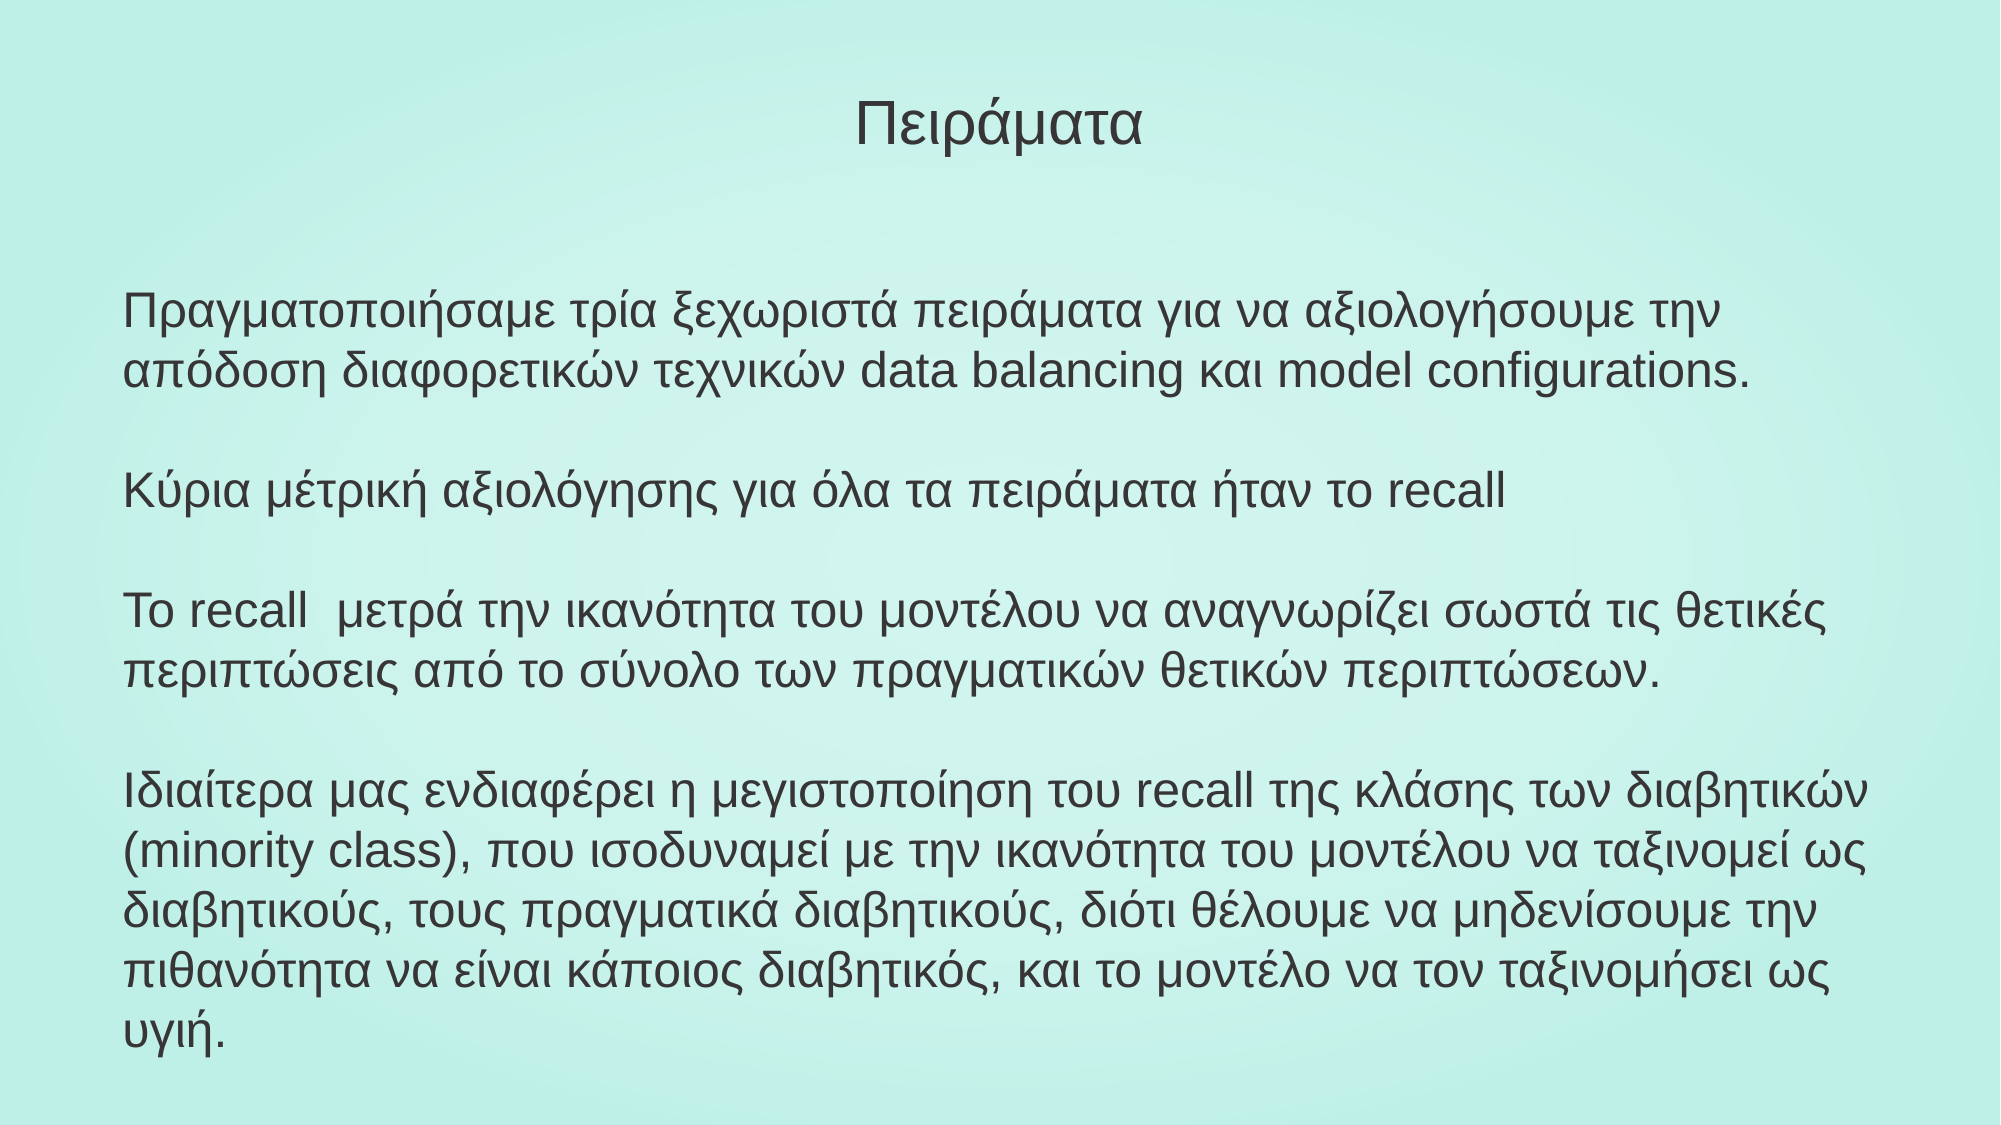

# Πειράματα
Πραγματοποιήσαμε τρία ξεχωριστά πειράματα για να αξιολογήσουμε την απόδοση διαφορετικών τεχνικών data balancing και model configurations.

Κύρια μέτρική αξιολόγησης για όλα τα πειράματα ήταν το recall

Το recall  μετρά την ικανότητα του μοντέλου να αναγνωρίζει σωστά τις θετικές περιπτώσεις από το σύνολο των πραγματικών θετικών περιπτώσεων.

Ιδιαίτερα μας ενδιαφέρει η μεγιστοποίηση του recall της κλάσης των διαβητικών (minority class), που ισοδυναμεί με την ικανότητα του μοντέλου να ταξινομεί ως διαβητικούς, τους πραγματικά διαβητικούς, διότι θέλουμε να μηδενίσουμε την πιθανότητα να είναι κάποιος διαβητικός, και το μοντέλο να τον ταξινομήσει ως υγιή.